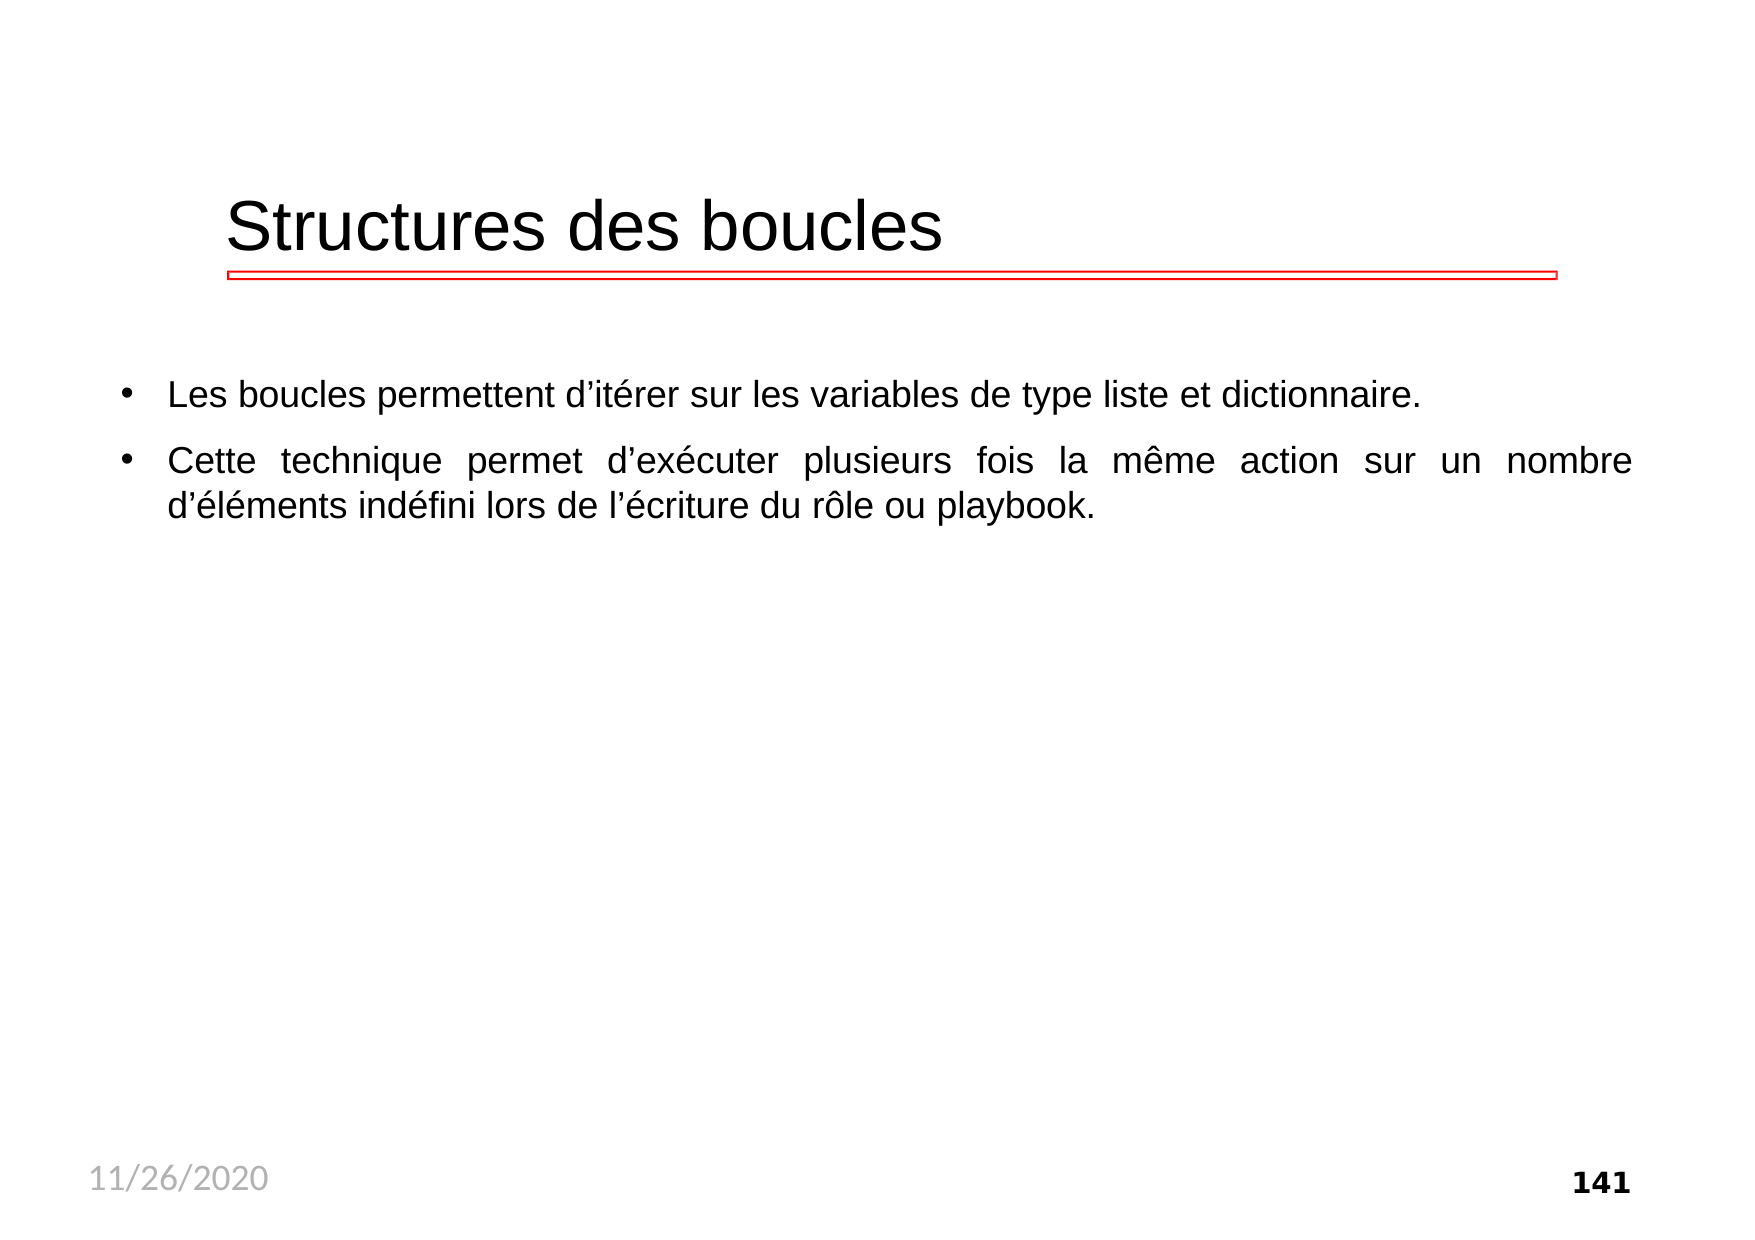

# Structures des boucles
Les boucles permettent d’itérer sur les variables de type liste et dictionnaire.
Cette technique permet d’exécuter plusieurs fois la même action sur un nombre d’éléments indéfini lors de l’écriture du rôle ou playbook.
11/26/2020
141